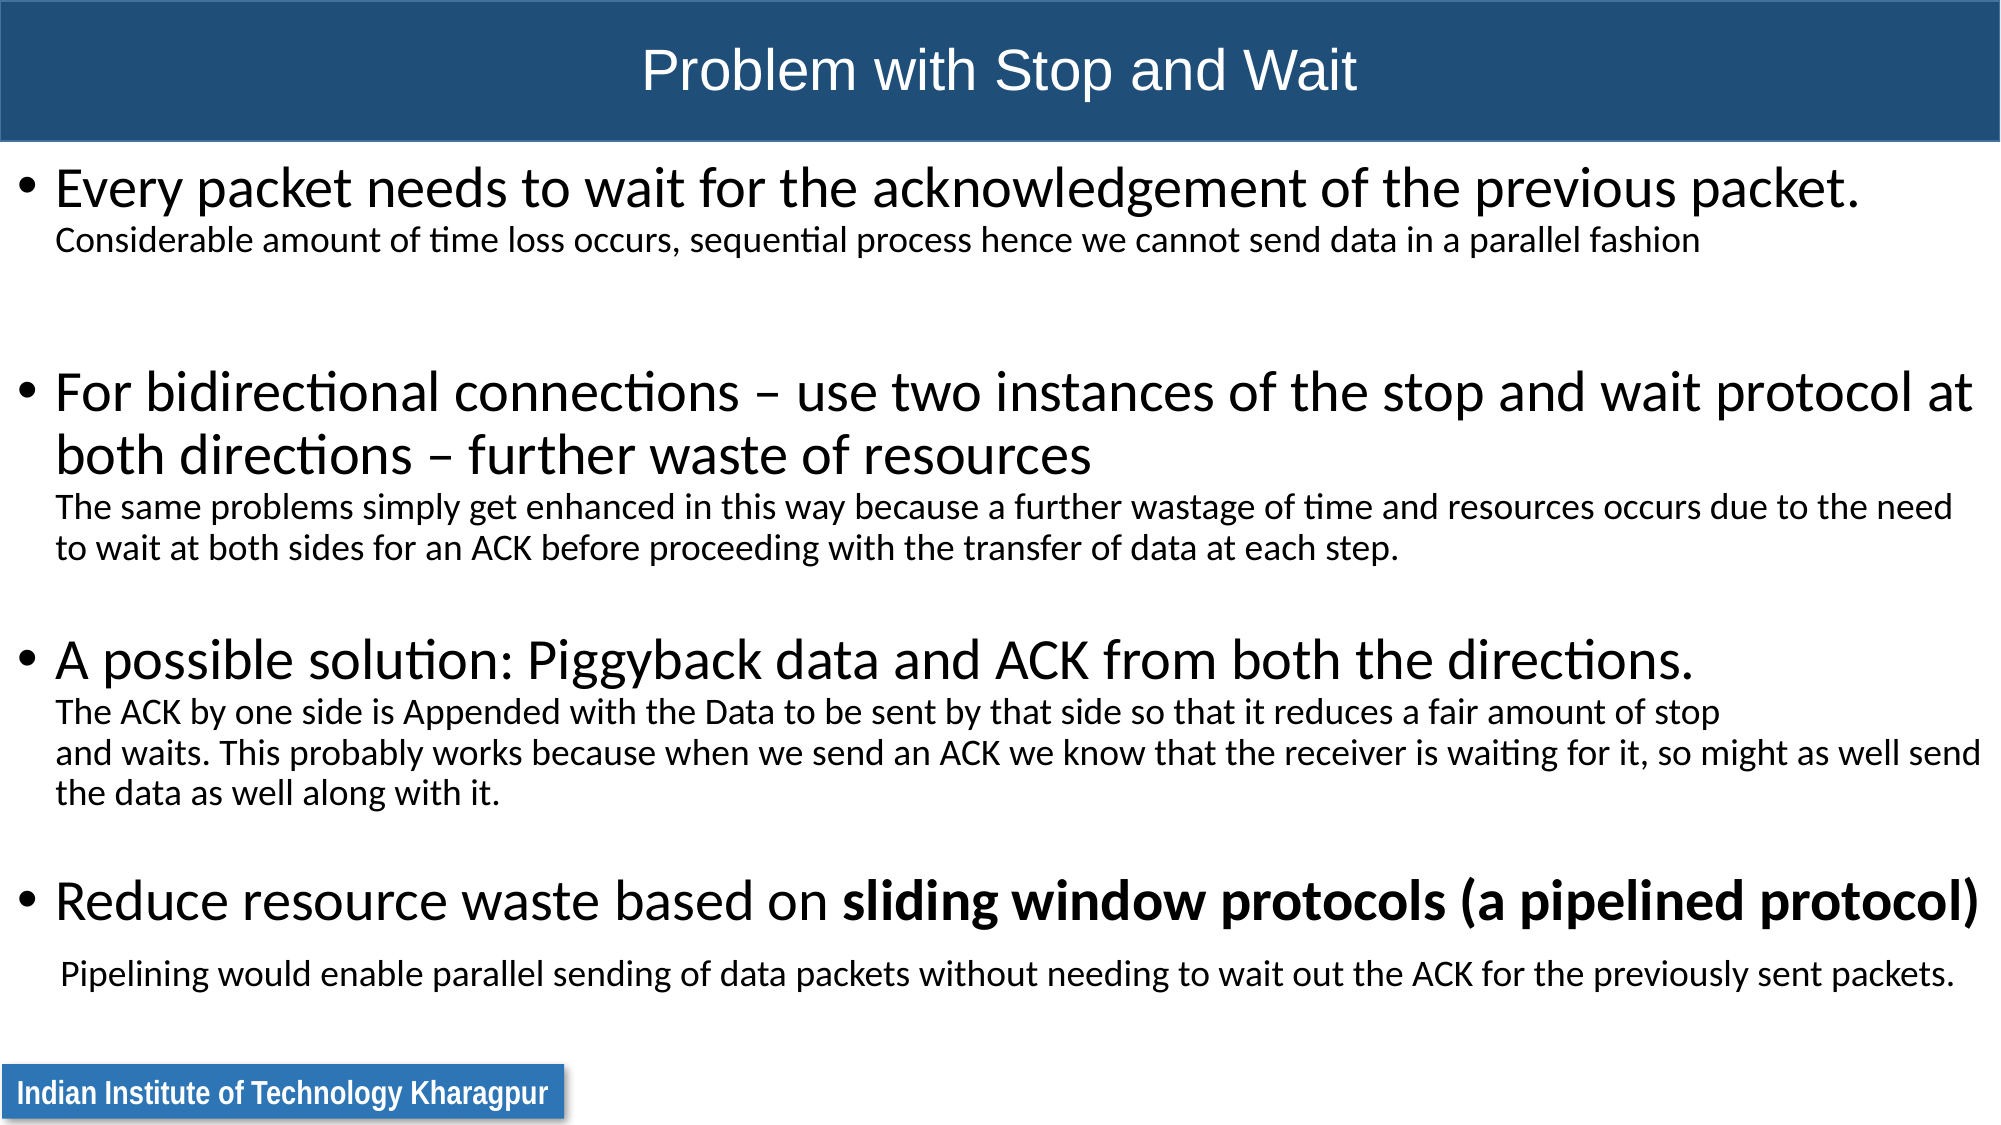

# Problem with Stop and Wait
Every packet needs to wait for the acknowledgement of the previous packet.
Considerable amount of time loss occurs, sequential process hence we cannot send data in a parallel fashion
For bidirectional connections – use two instances of the stop and wait protocol at both directions – further waste of resources
The same problems simply get enhanced in this way because a further wastage of time and resources occurs due to the need to wait at both sides for an ACK before proceeding with the transfer of data at each step.
A possible solution: Piggyback data and ACK from both the directions.
The ACK by one side is Appended with the Data to be sent by that side so that it reduces a fair amount of stop
and waits. This probably works because when we send an ACK we know that the receiver is waiting for it, so might as well send the data as well along with it.
Reduce resource waste based on sliding window protocols (a pipelined protocol)
     Pipelining would enable parallel sending of data packets without needing to wait out the ACK for the previously sent packets.